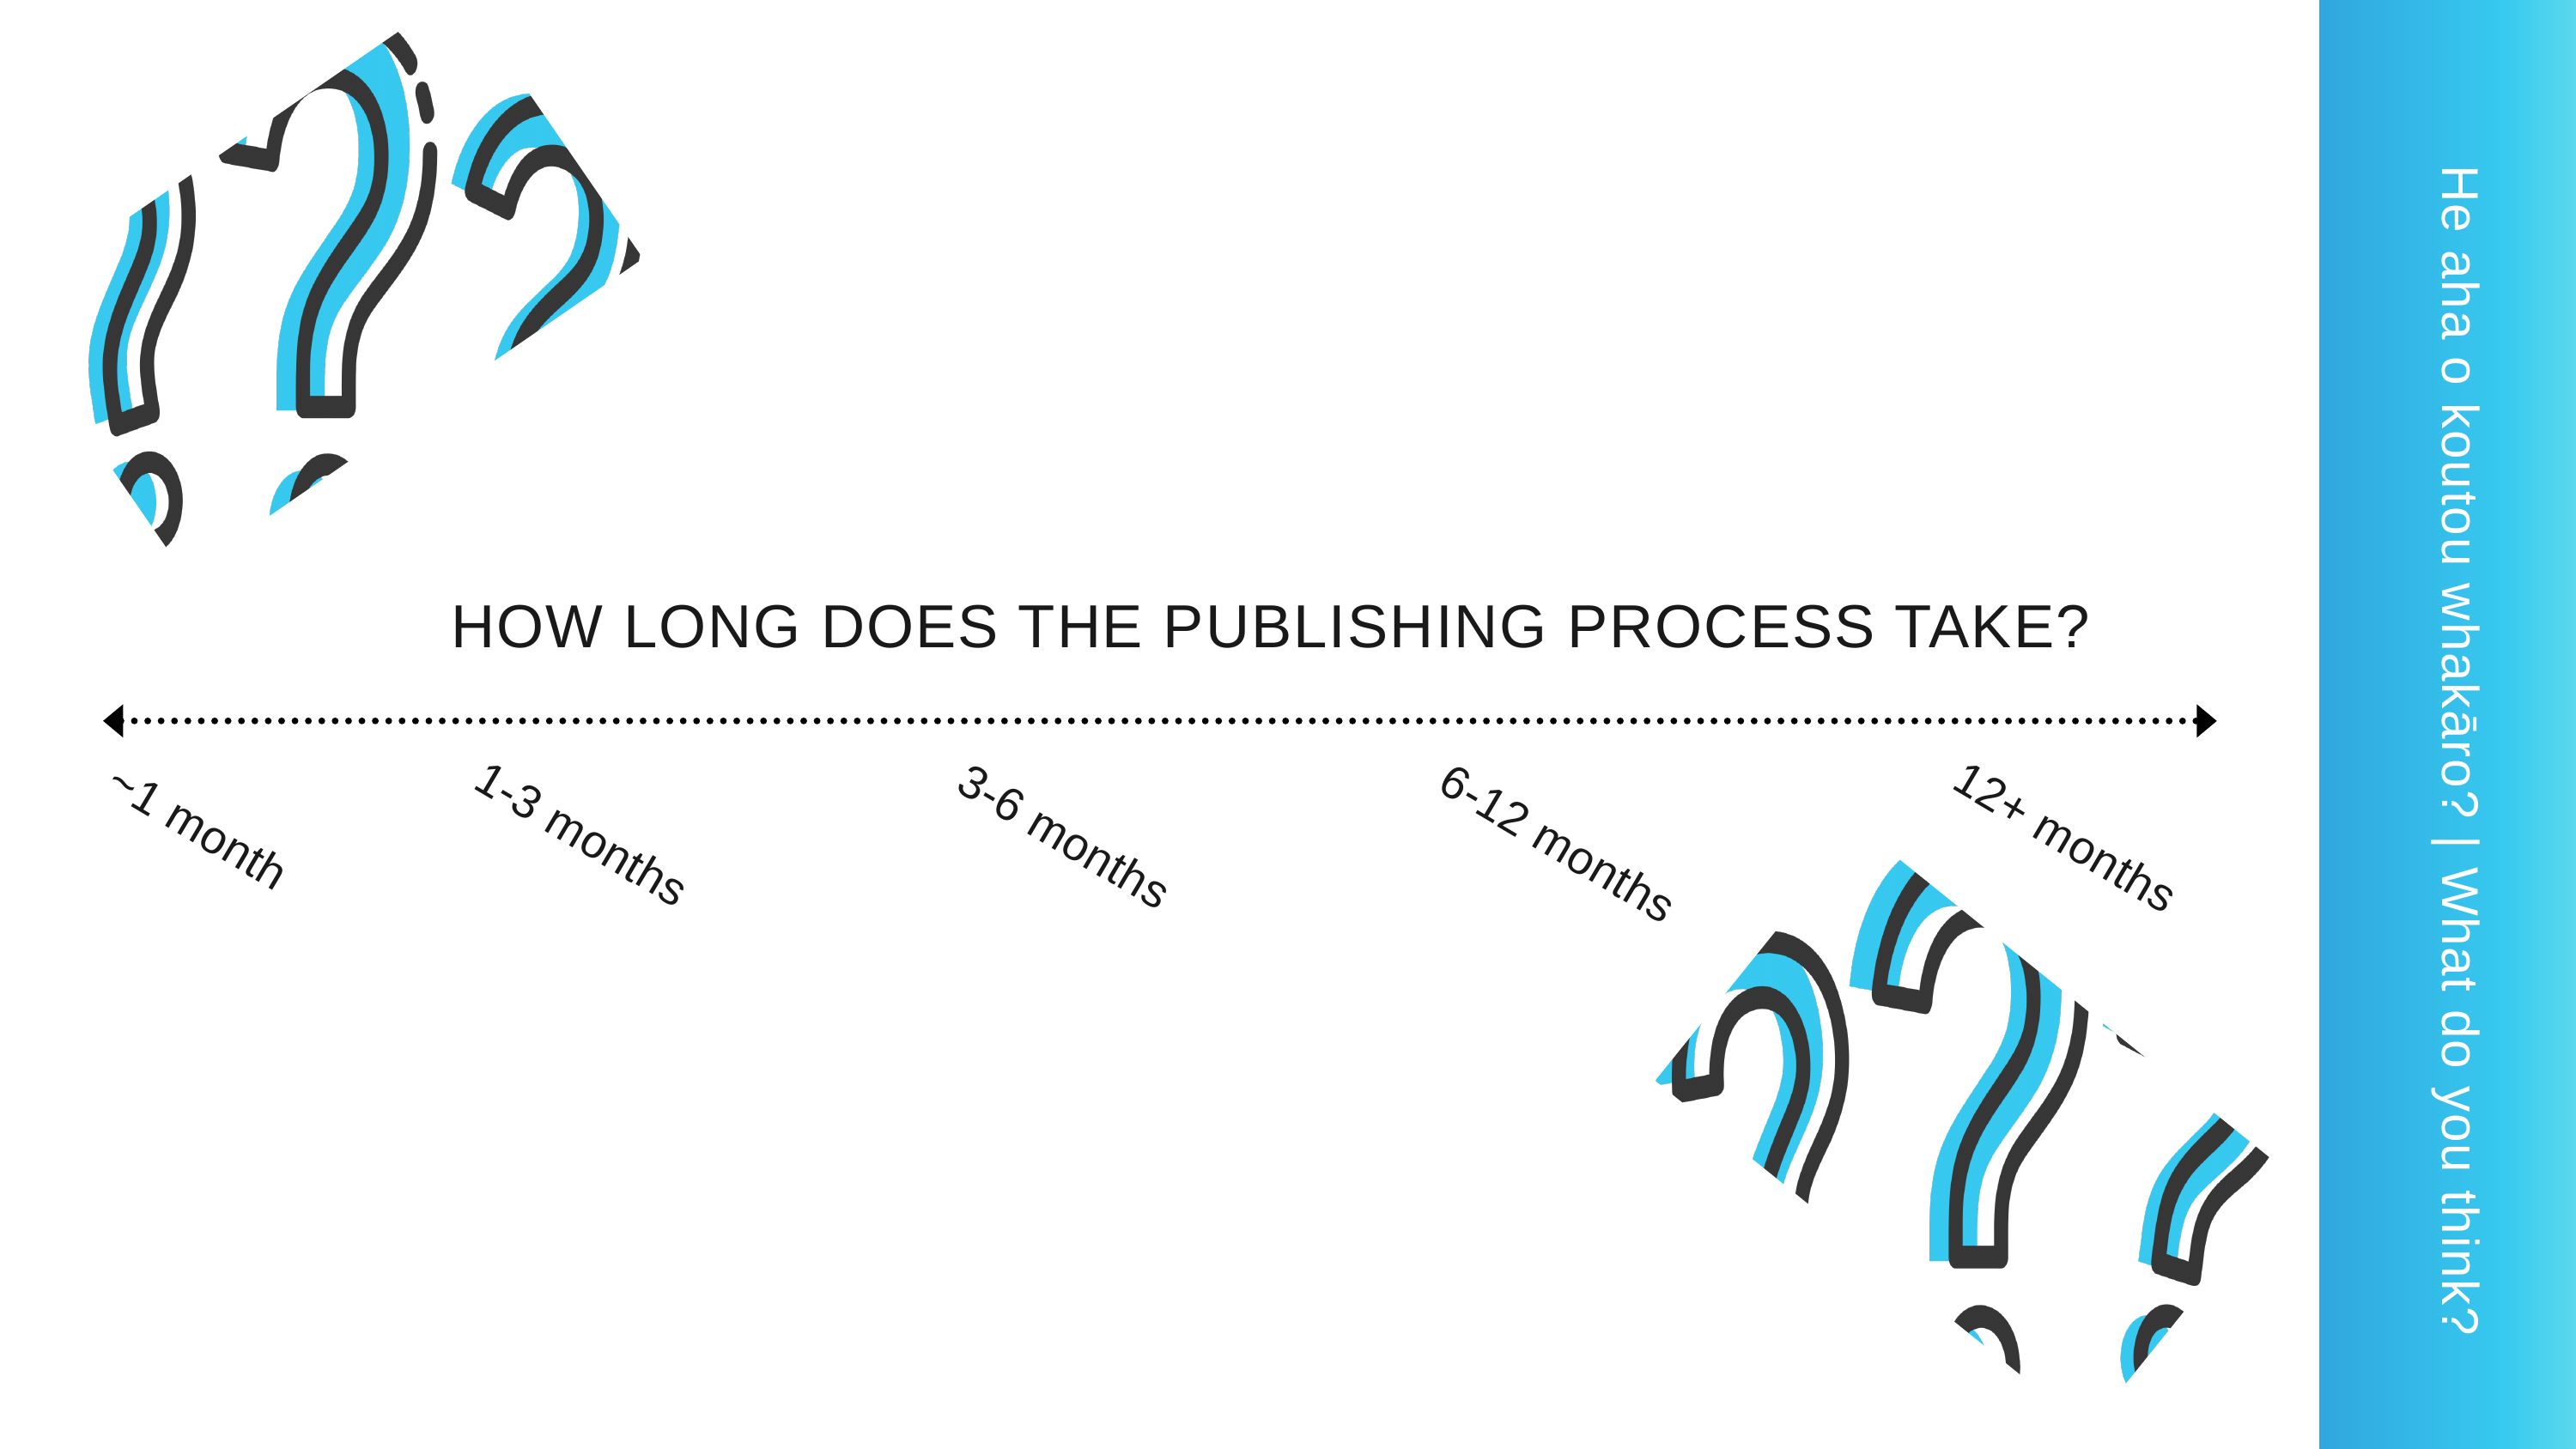

HOW LONG DOES THE PUBLISHING PROCESS TAKE?

He aha o koutou whakāro? | What do you think?

~1 month
1-3 months
12+ months
3-6 months
6-12 months